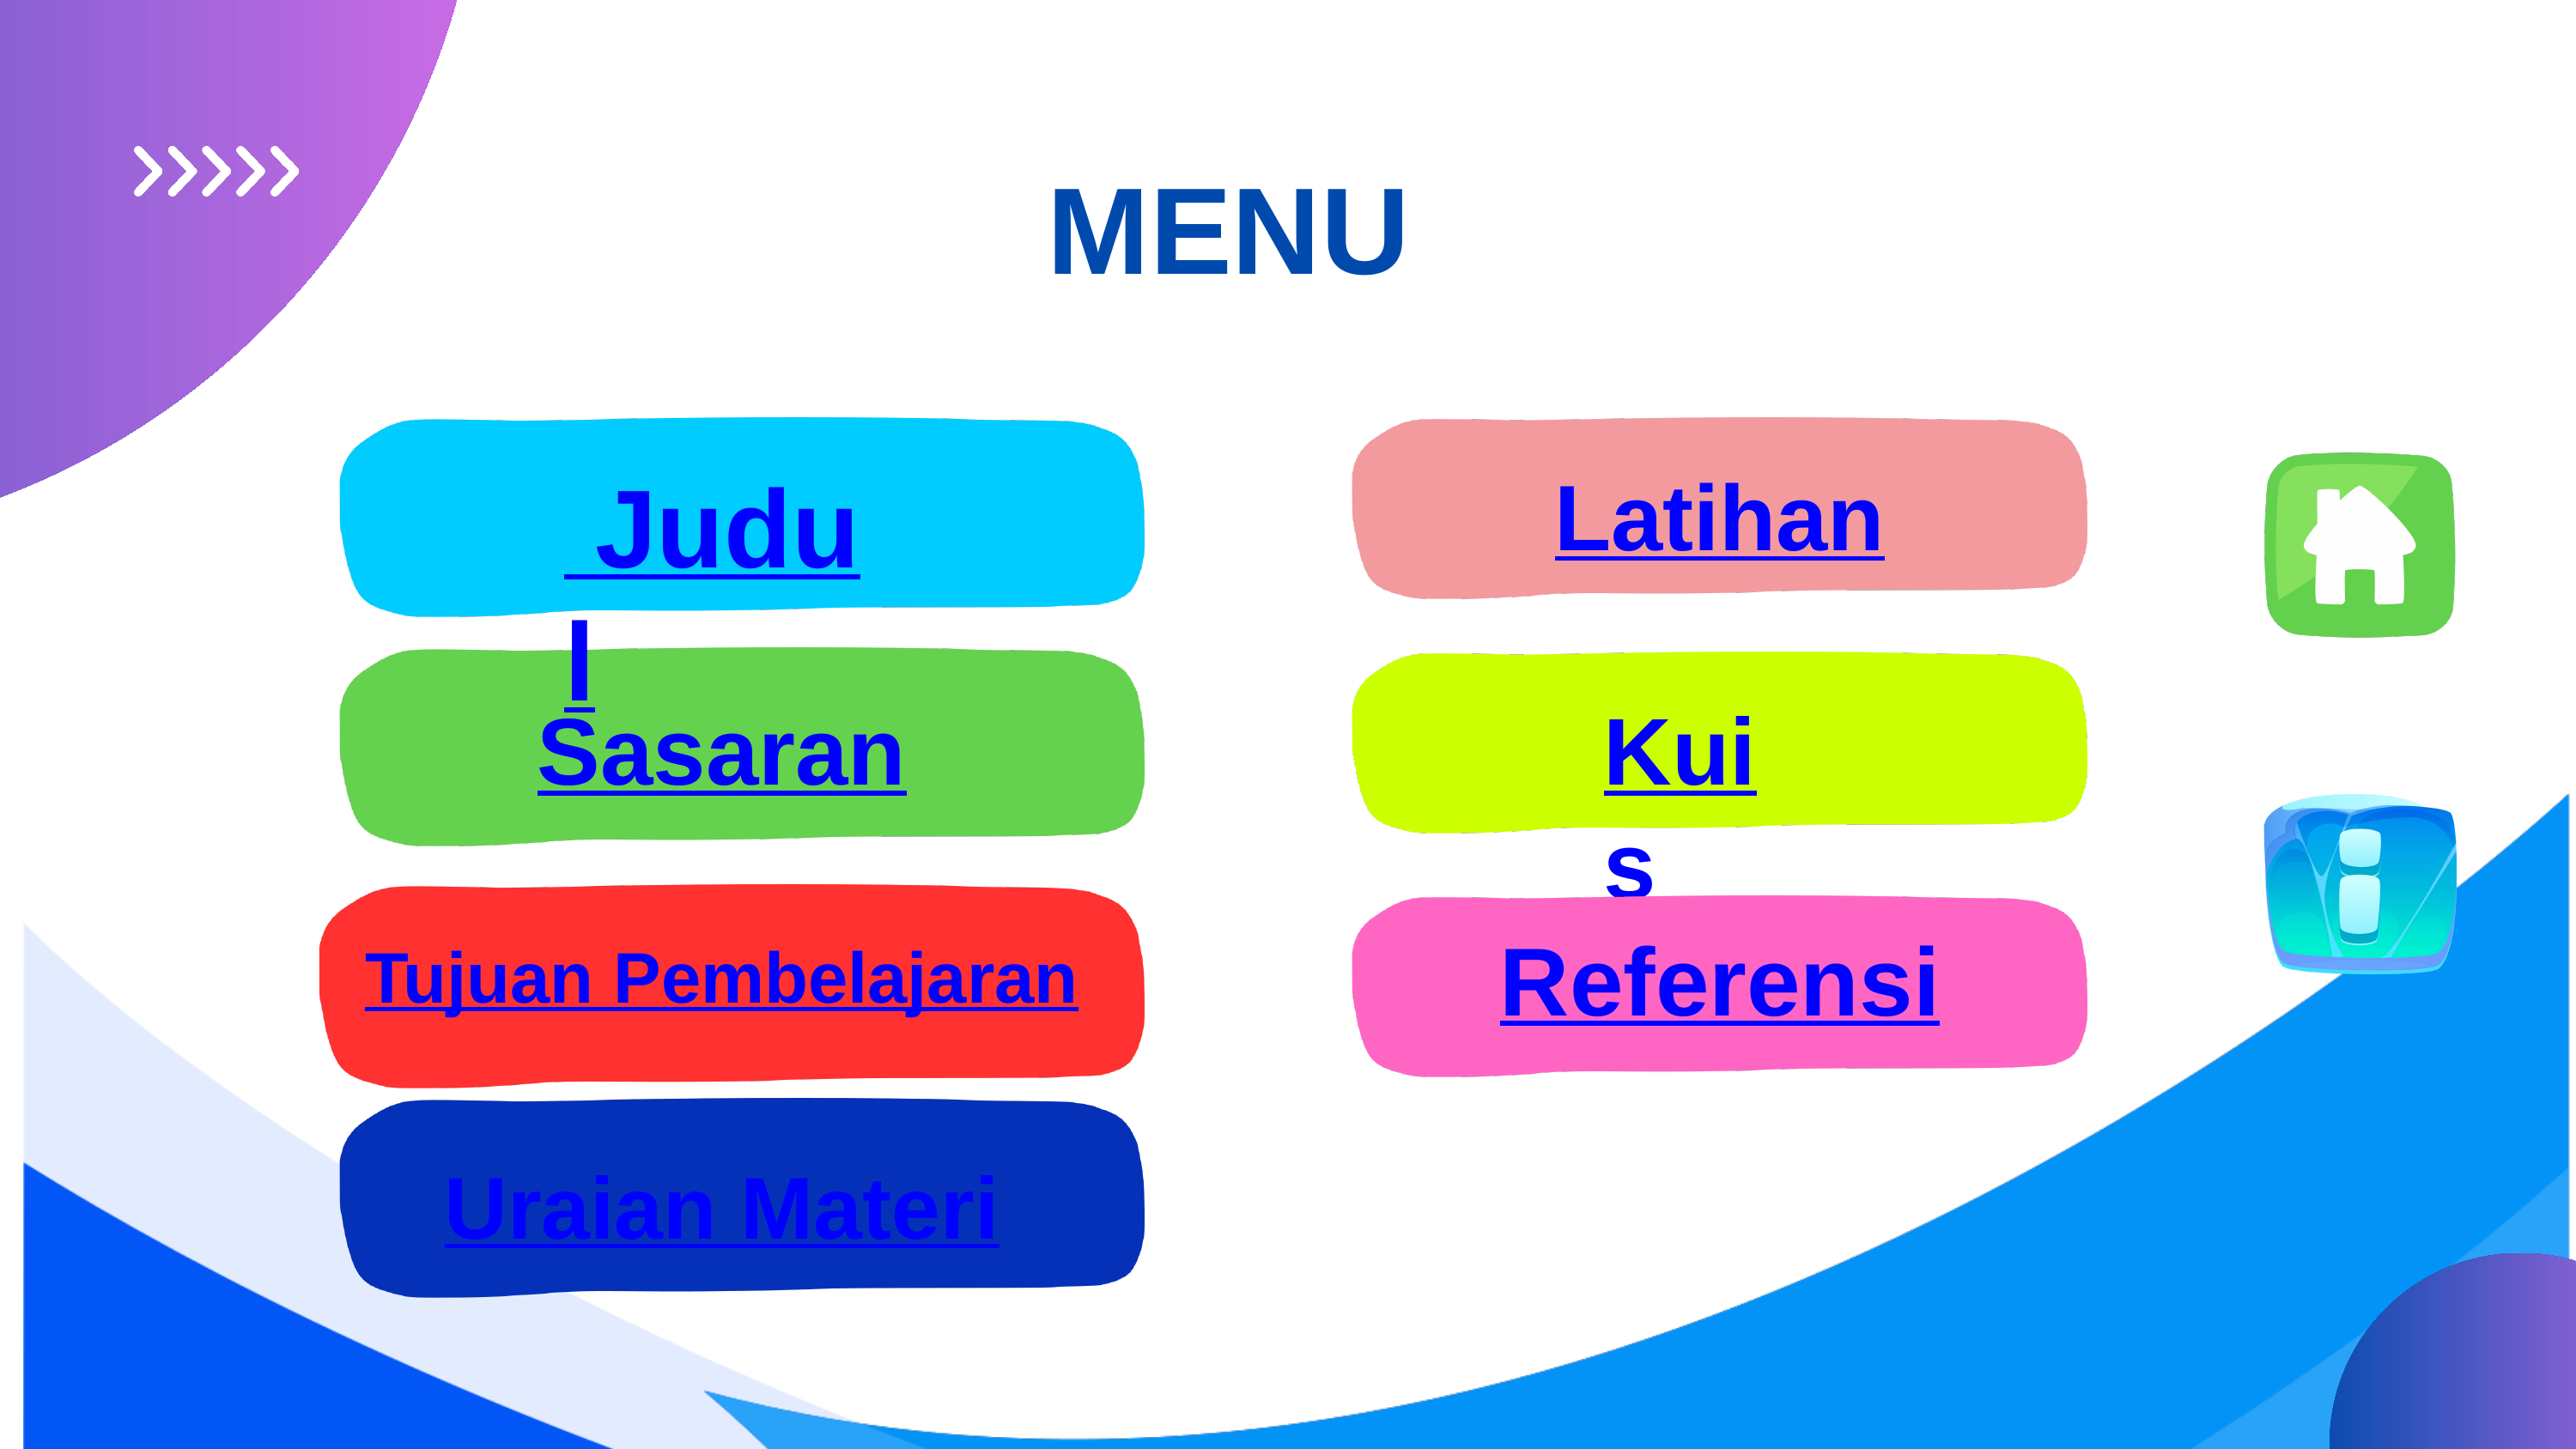

MENU

 Judul
Latihan

Sasaran
Kuis

Referensi
Tujuan Pembelajaran

Uraian Materi